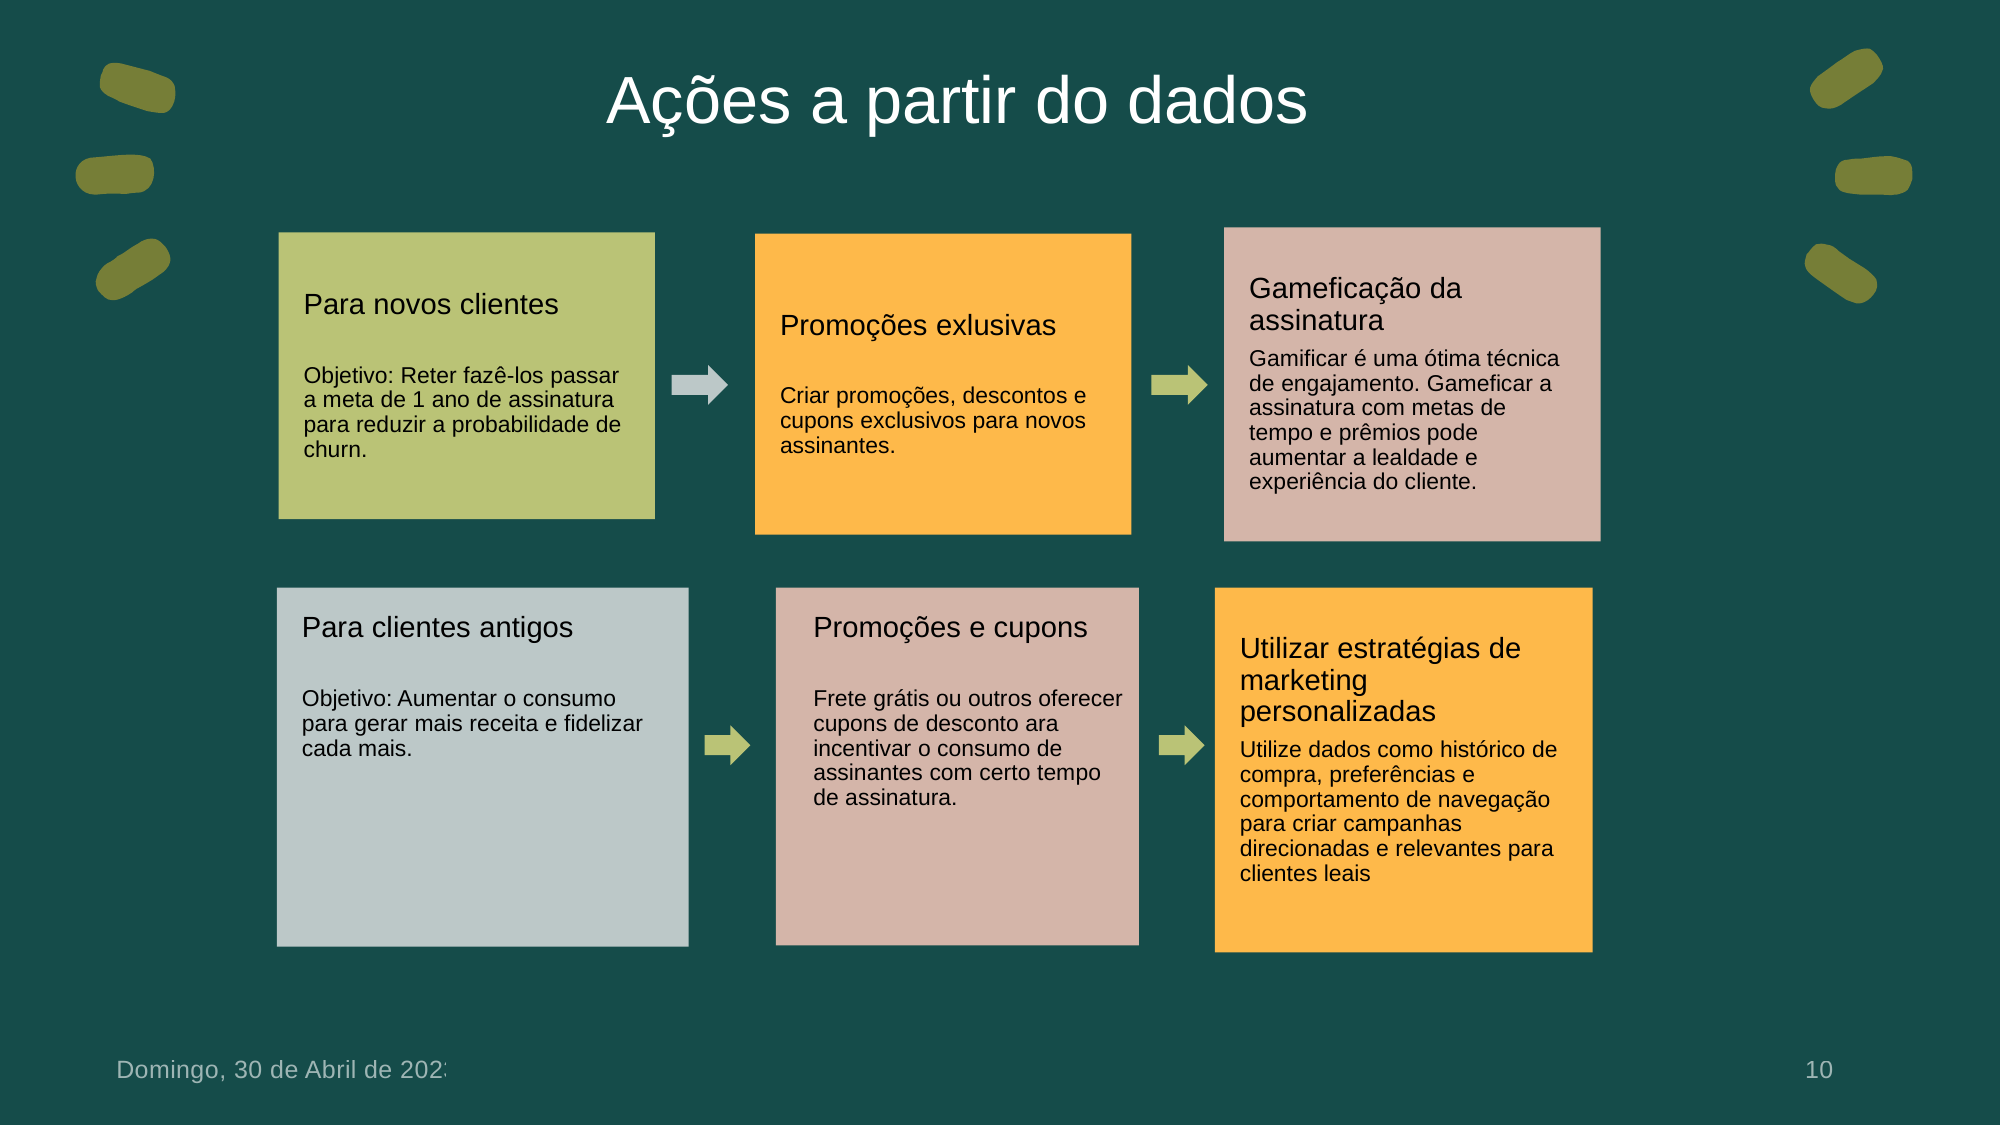

# Ações a partir do dados
Para novos clientes

Objetivo: Reter fazê-los passar a meta de 1 ano de assinatura para reduzir a probabilidade de churn.
Promoções exlusivas

Criar promoções, descontos e cupons exclusivos para novos assinantes.
Gameficação da assinatura
Gamificar é uma ótima técnica de engajamento. Gameficar a assinatura com metas de tempo e prêmios pode aumentar a lealdade e experiência do cliente.
Para clientes antigos

Objetivo: Aumentar o consumo para gerar mais receita e fidelizar cada mais.

Promoções e cupons

Frete grátis ou outros oferecer cupons de desconto ara incentivar o consumo de assinantes com certo tempo de assinatura.

Utilizar estratégias de marketing personalizadas
Utilize dados como histórico de compra, preferências e comportamento de navegação para criar campanhas direcionadas e relevantes para clientes leais

Domingo, 30 de Abril de 2023
10